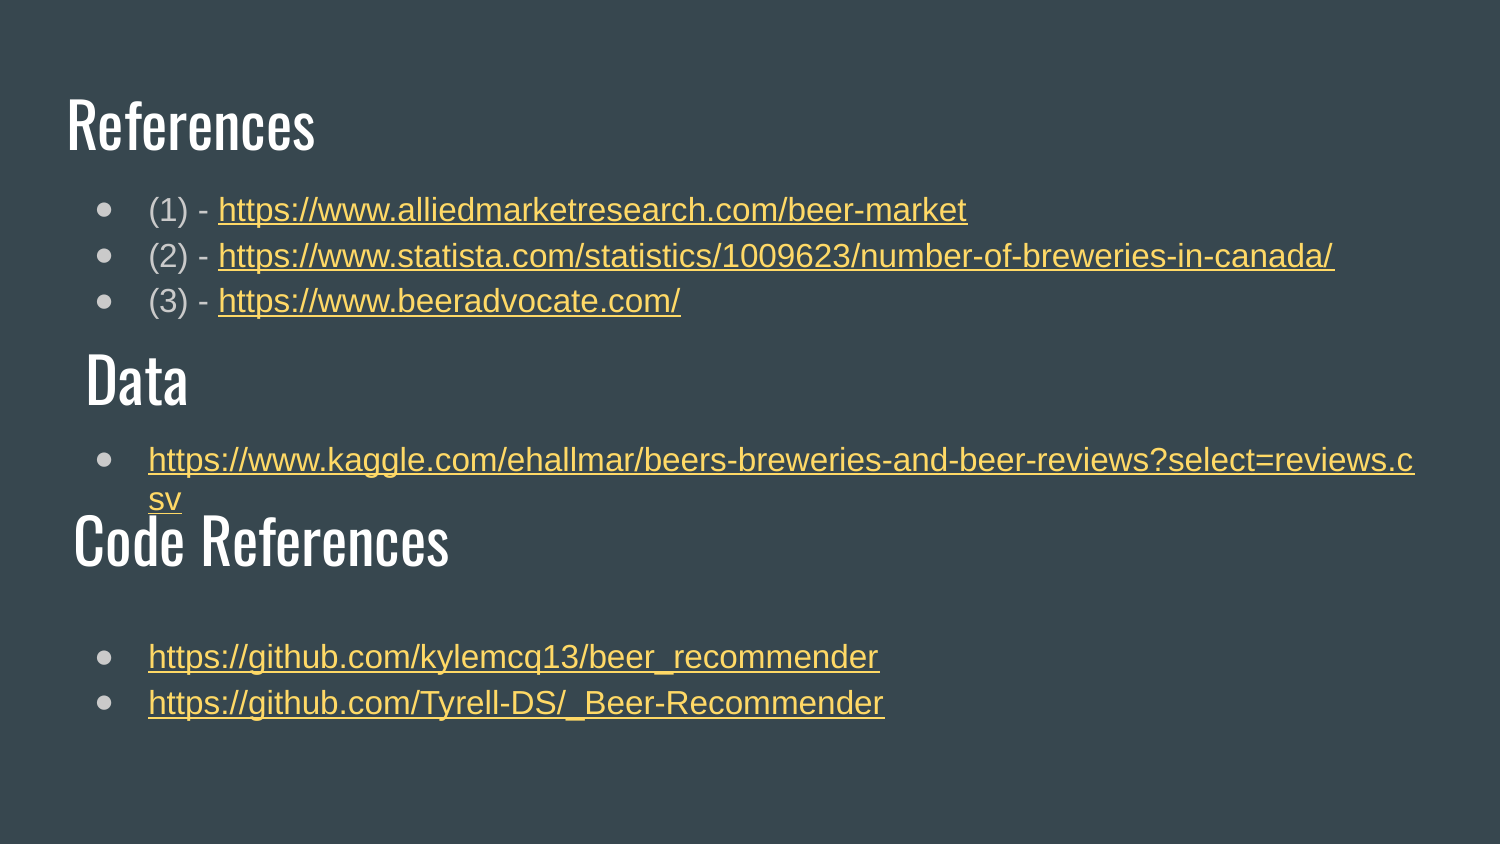

# References
(1) - https://www.alliedmarketresearch.com/beer-market
(2) - https://www.statista.com/statistics/1009623/number-of-breweries-in-canada/
(3) - https://www.beeradvocate.com/

https://www.kaggle.com/ehallmar/beers-breweries-and-beer-reviews?select=reviews.csv

https://github.com/kylemcq13/beer_recommender
https://github.com/Tyrell-DS/_Beer-Recommender

Data
Code References